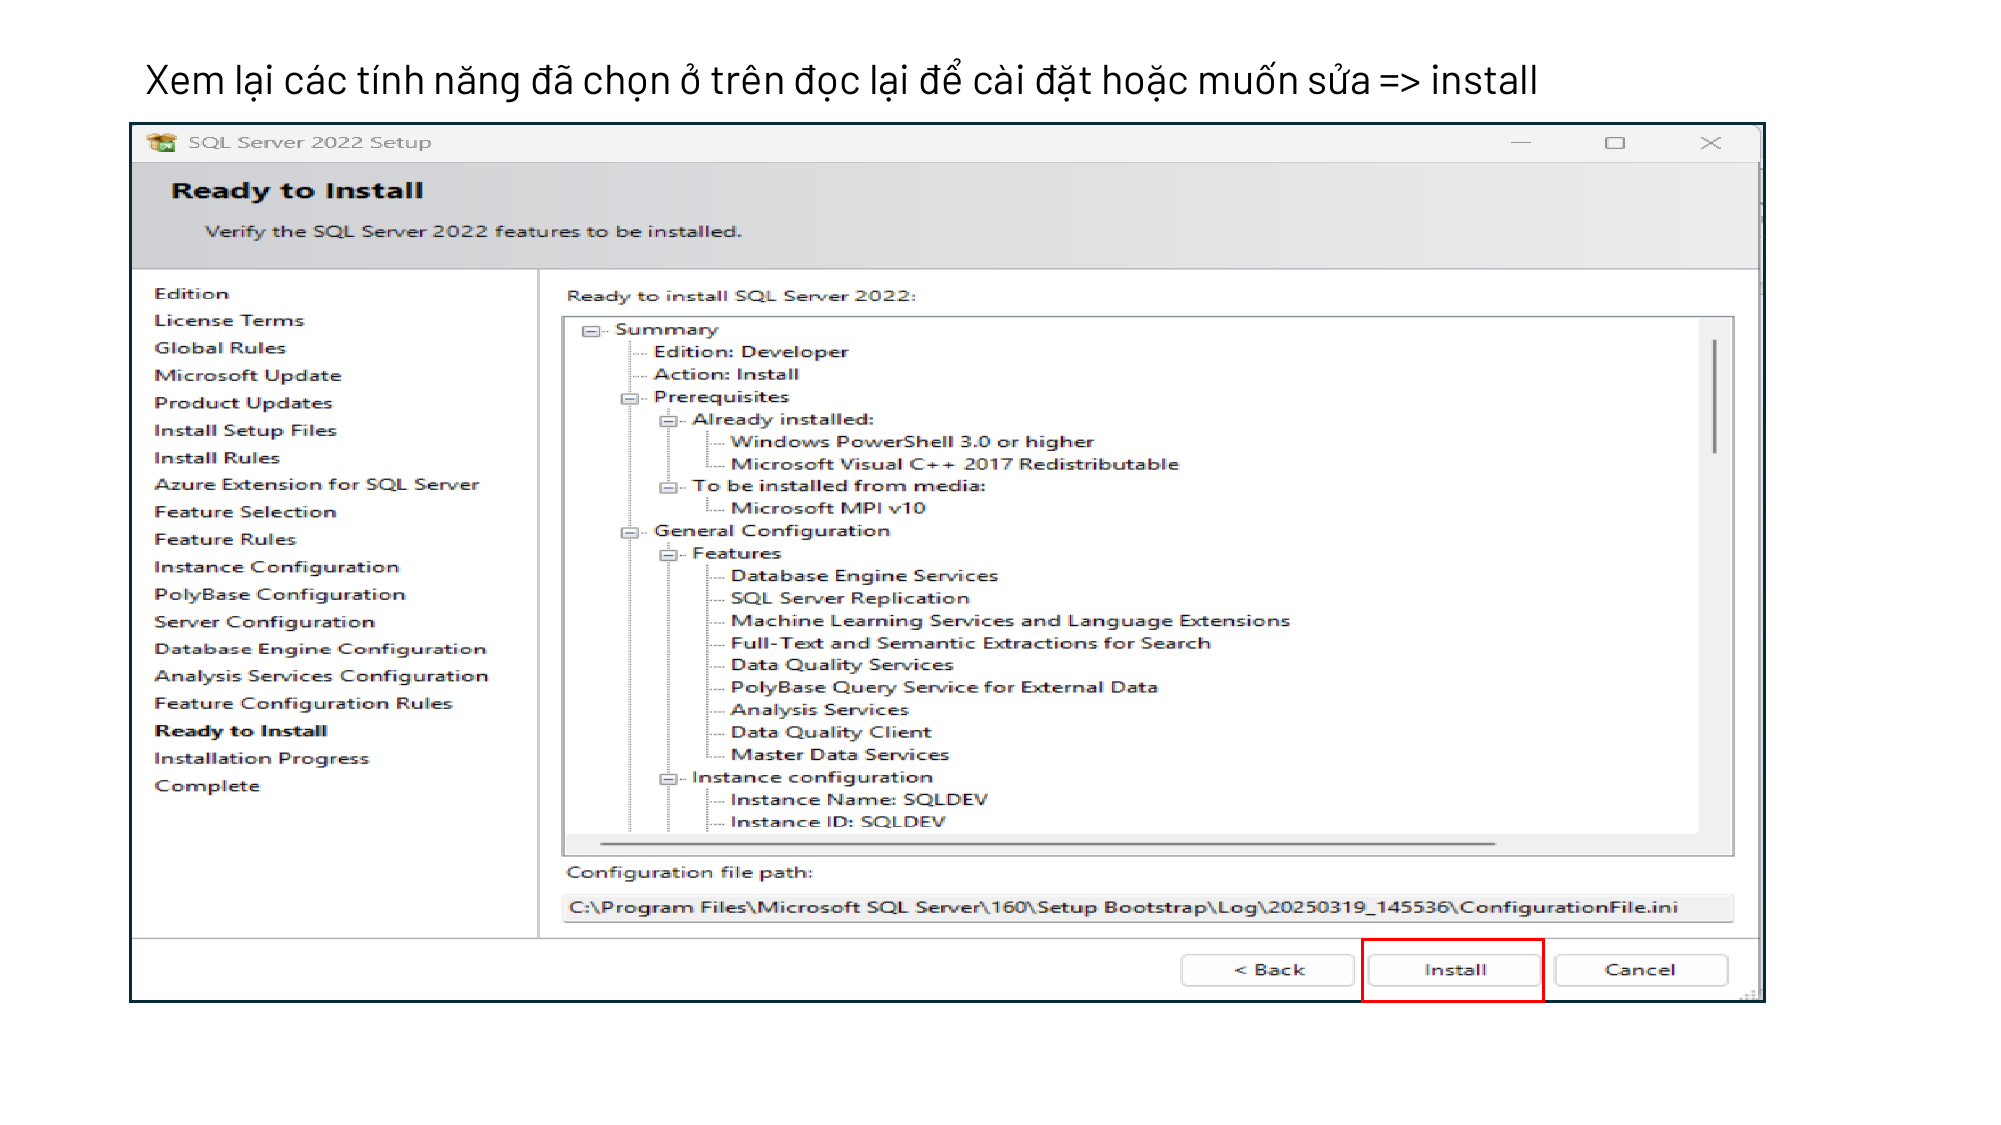

Xem lại các tính năng đã chọn ở trên đọc lại để cài đặt hoặc muốn sửa => install